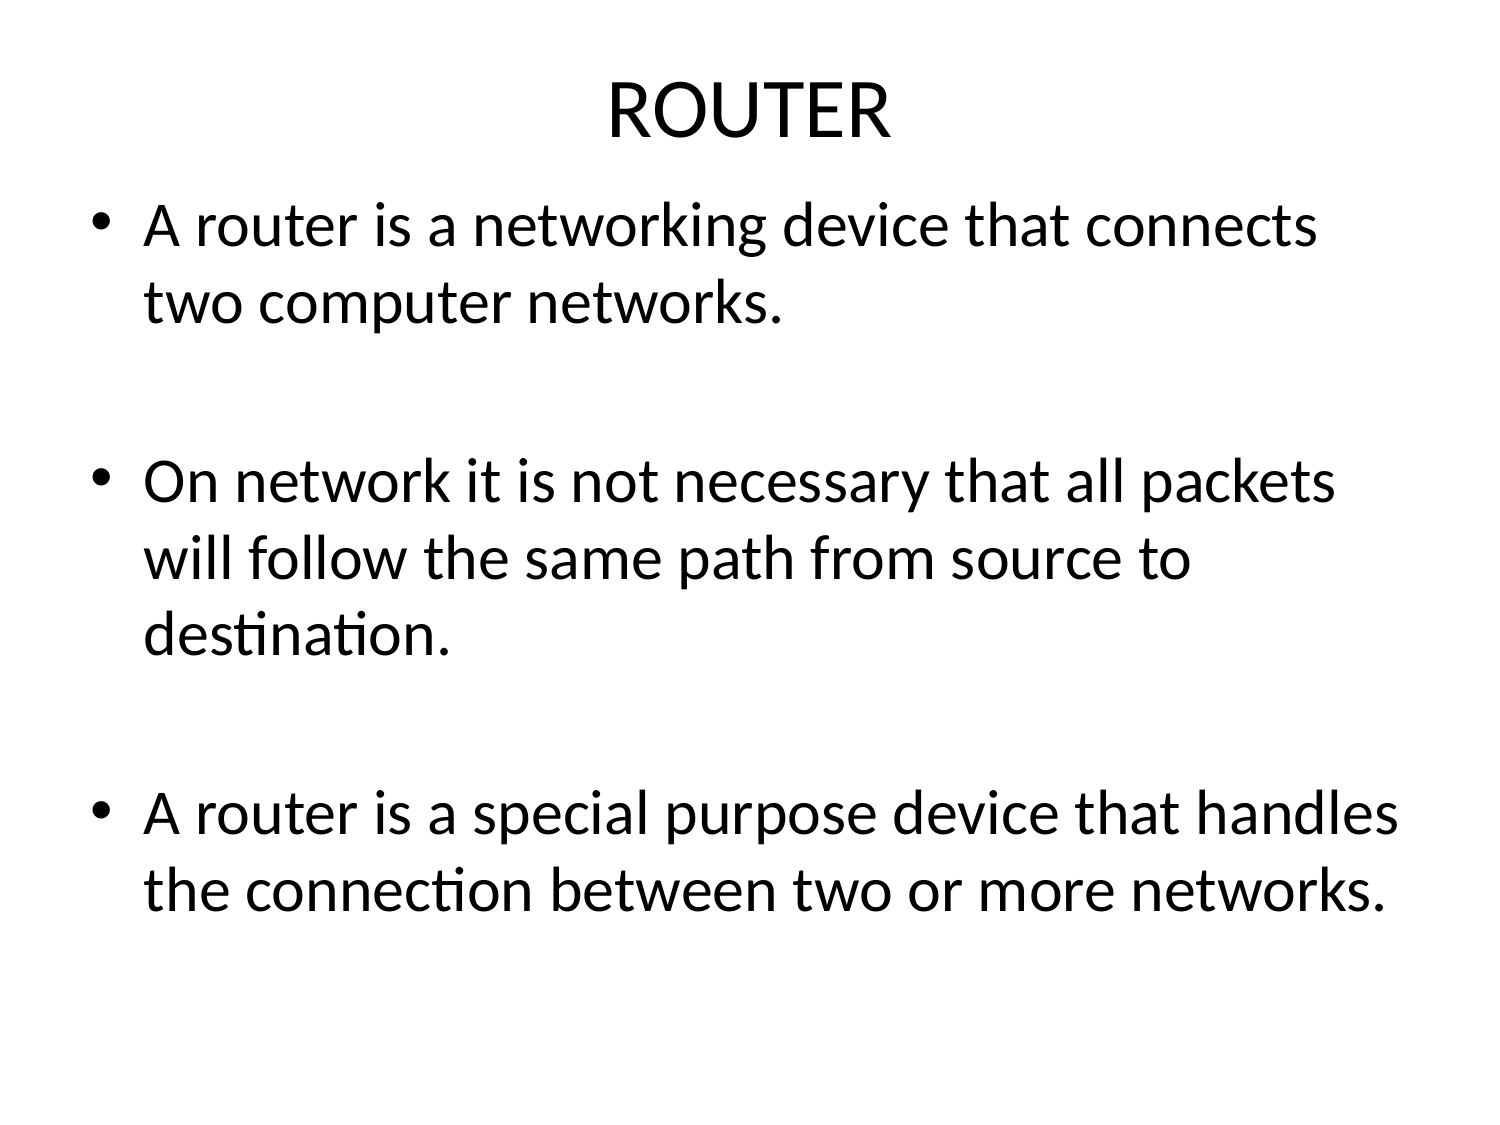

# ROUTER
A router is a networking device that connects two computer networks.

On network it is not necessary that all packets will follow the same path from source to destination.

A router is a special purpose device that handles the connection between two or more networks.